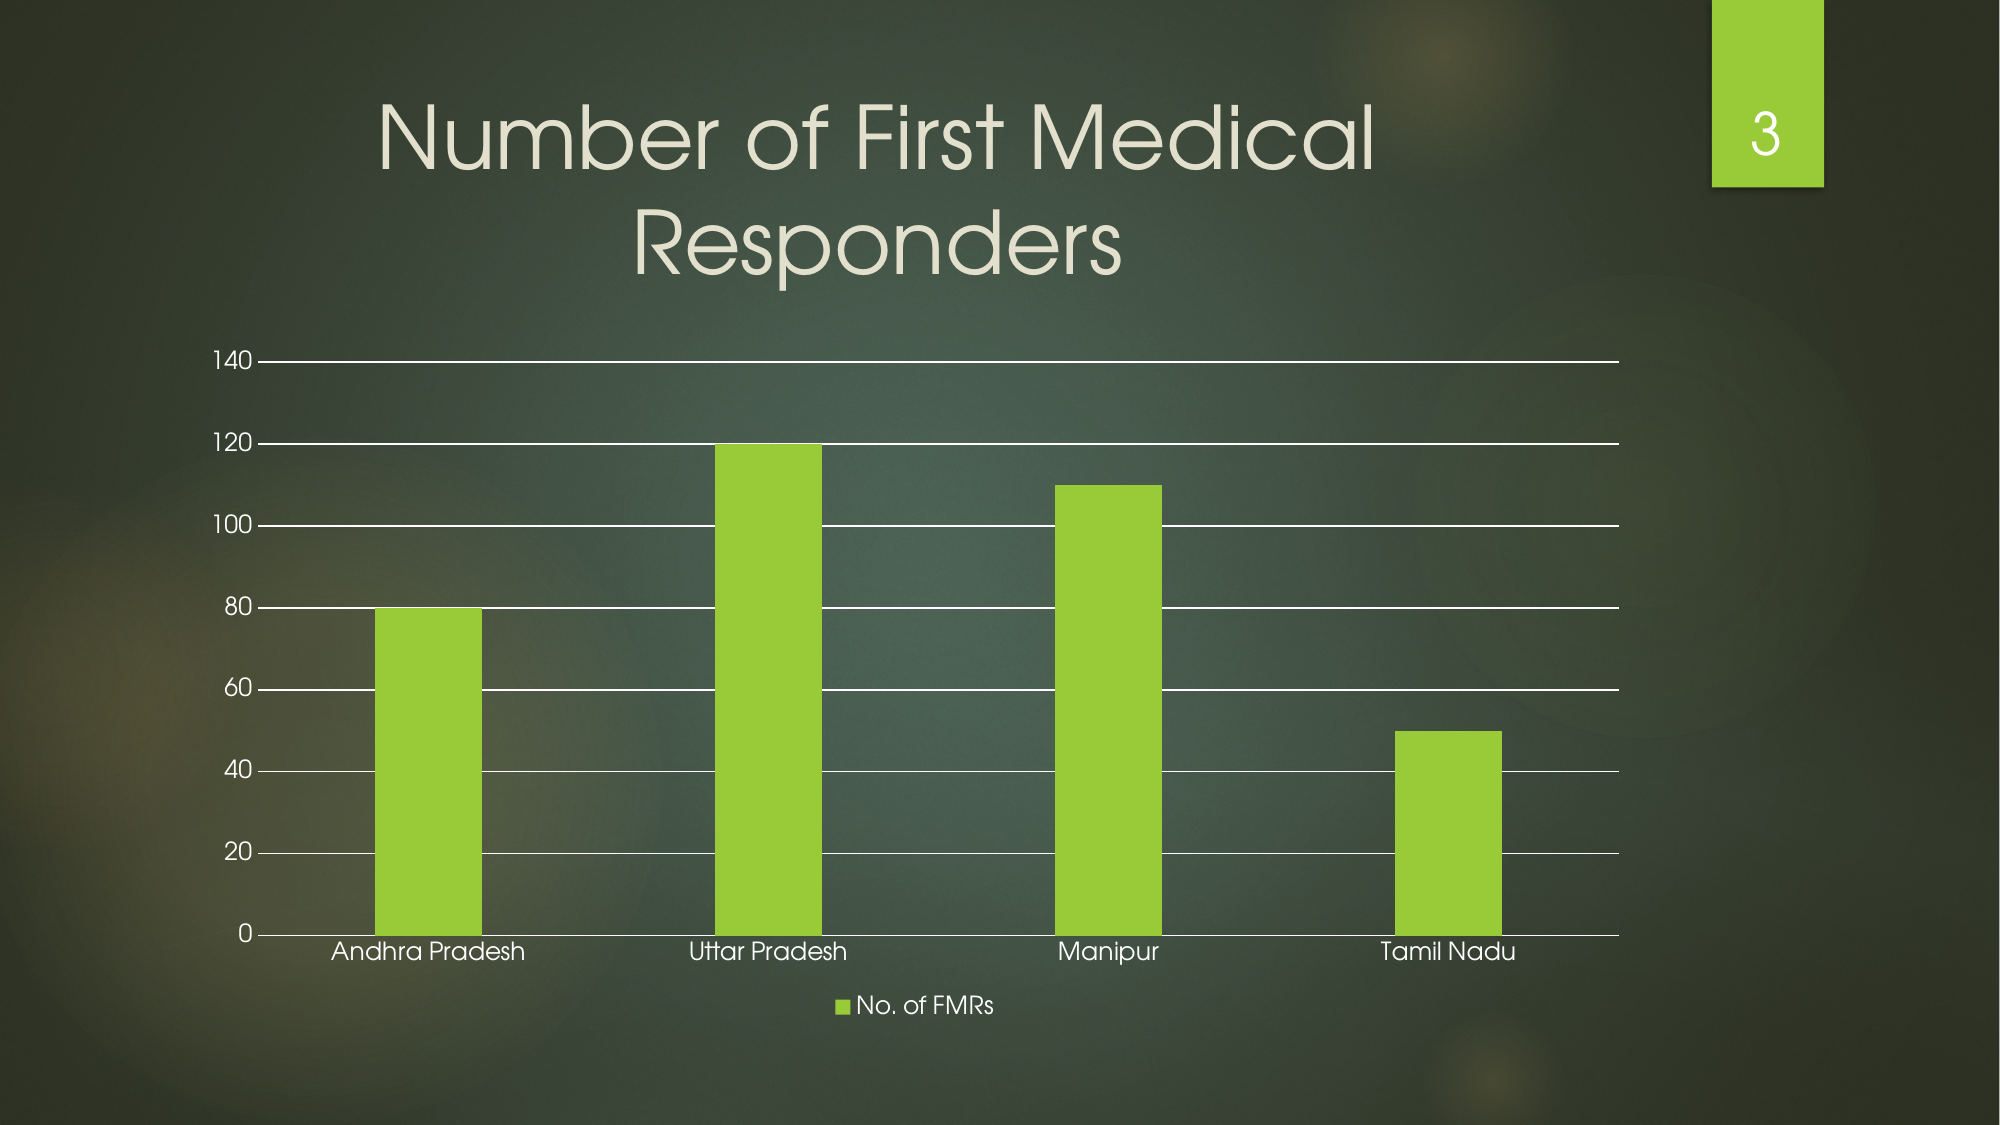

3
# Number of First Medical Responders

### Chart

| Category | No. of FMRs |
|---|---|
| Andhra Pradesh | 80.0 |
| Uttar Pradesh | 120.0 |
| Manipur | 110.0 |
| Tamil Nadu | 50.0 |